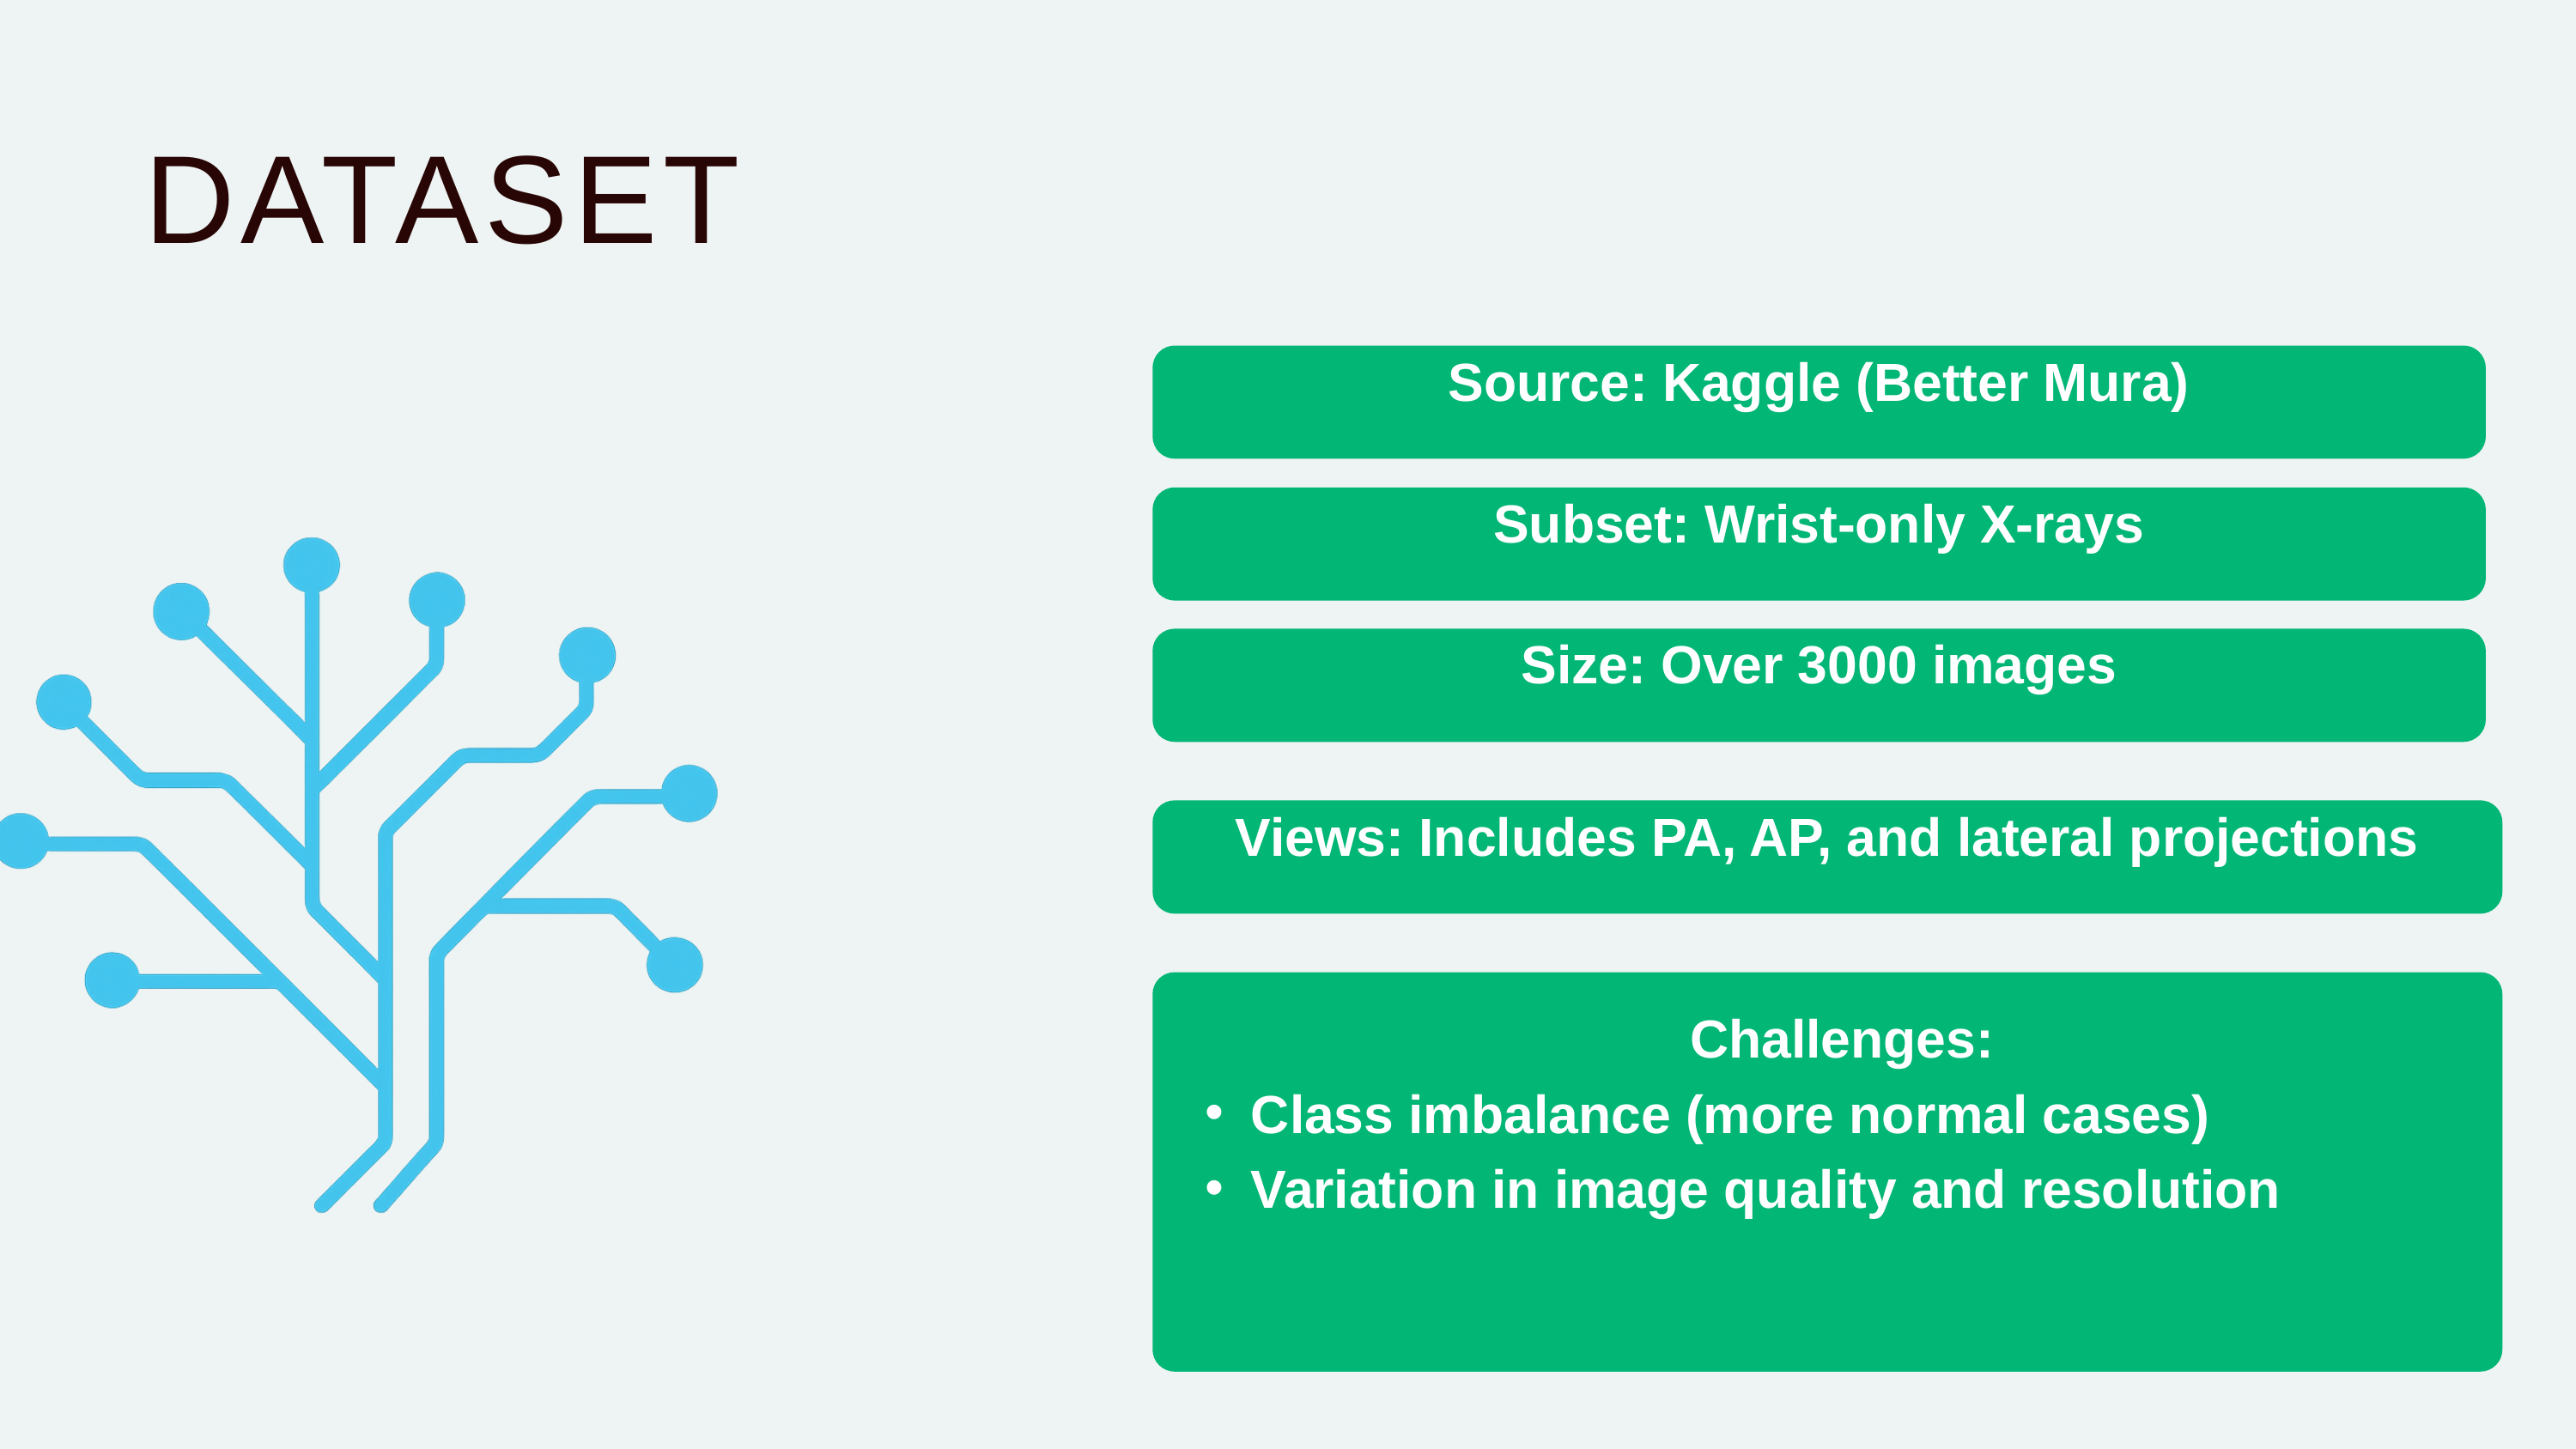

DATASET

Source: Kaggle (Better Mura)

Subset: Wrist-only X-rays

Size: Over 3000 images

Views: Includes PA, AP, and lateral projections

  Challenges:
Class imbalance (more normal cases)
Variation in image quality and resolution